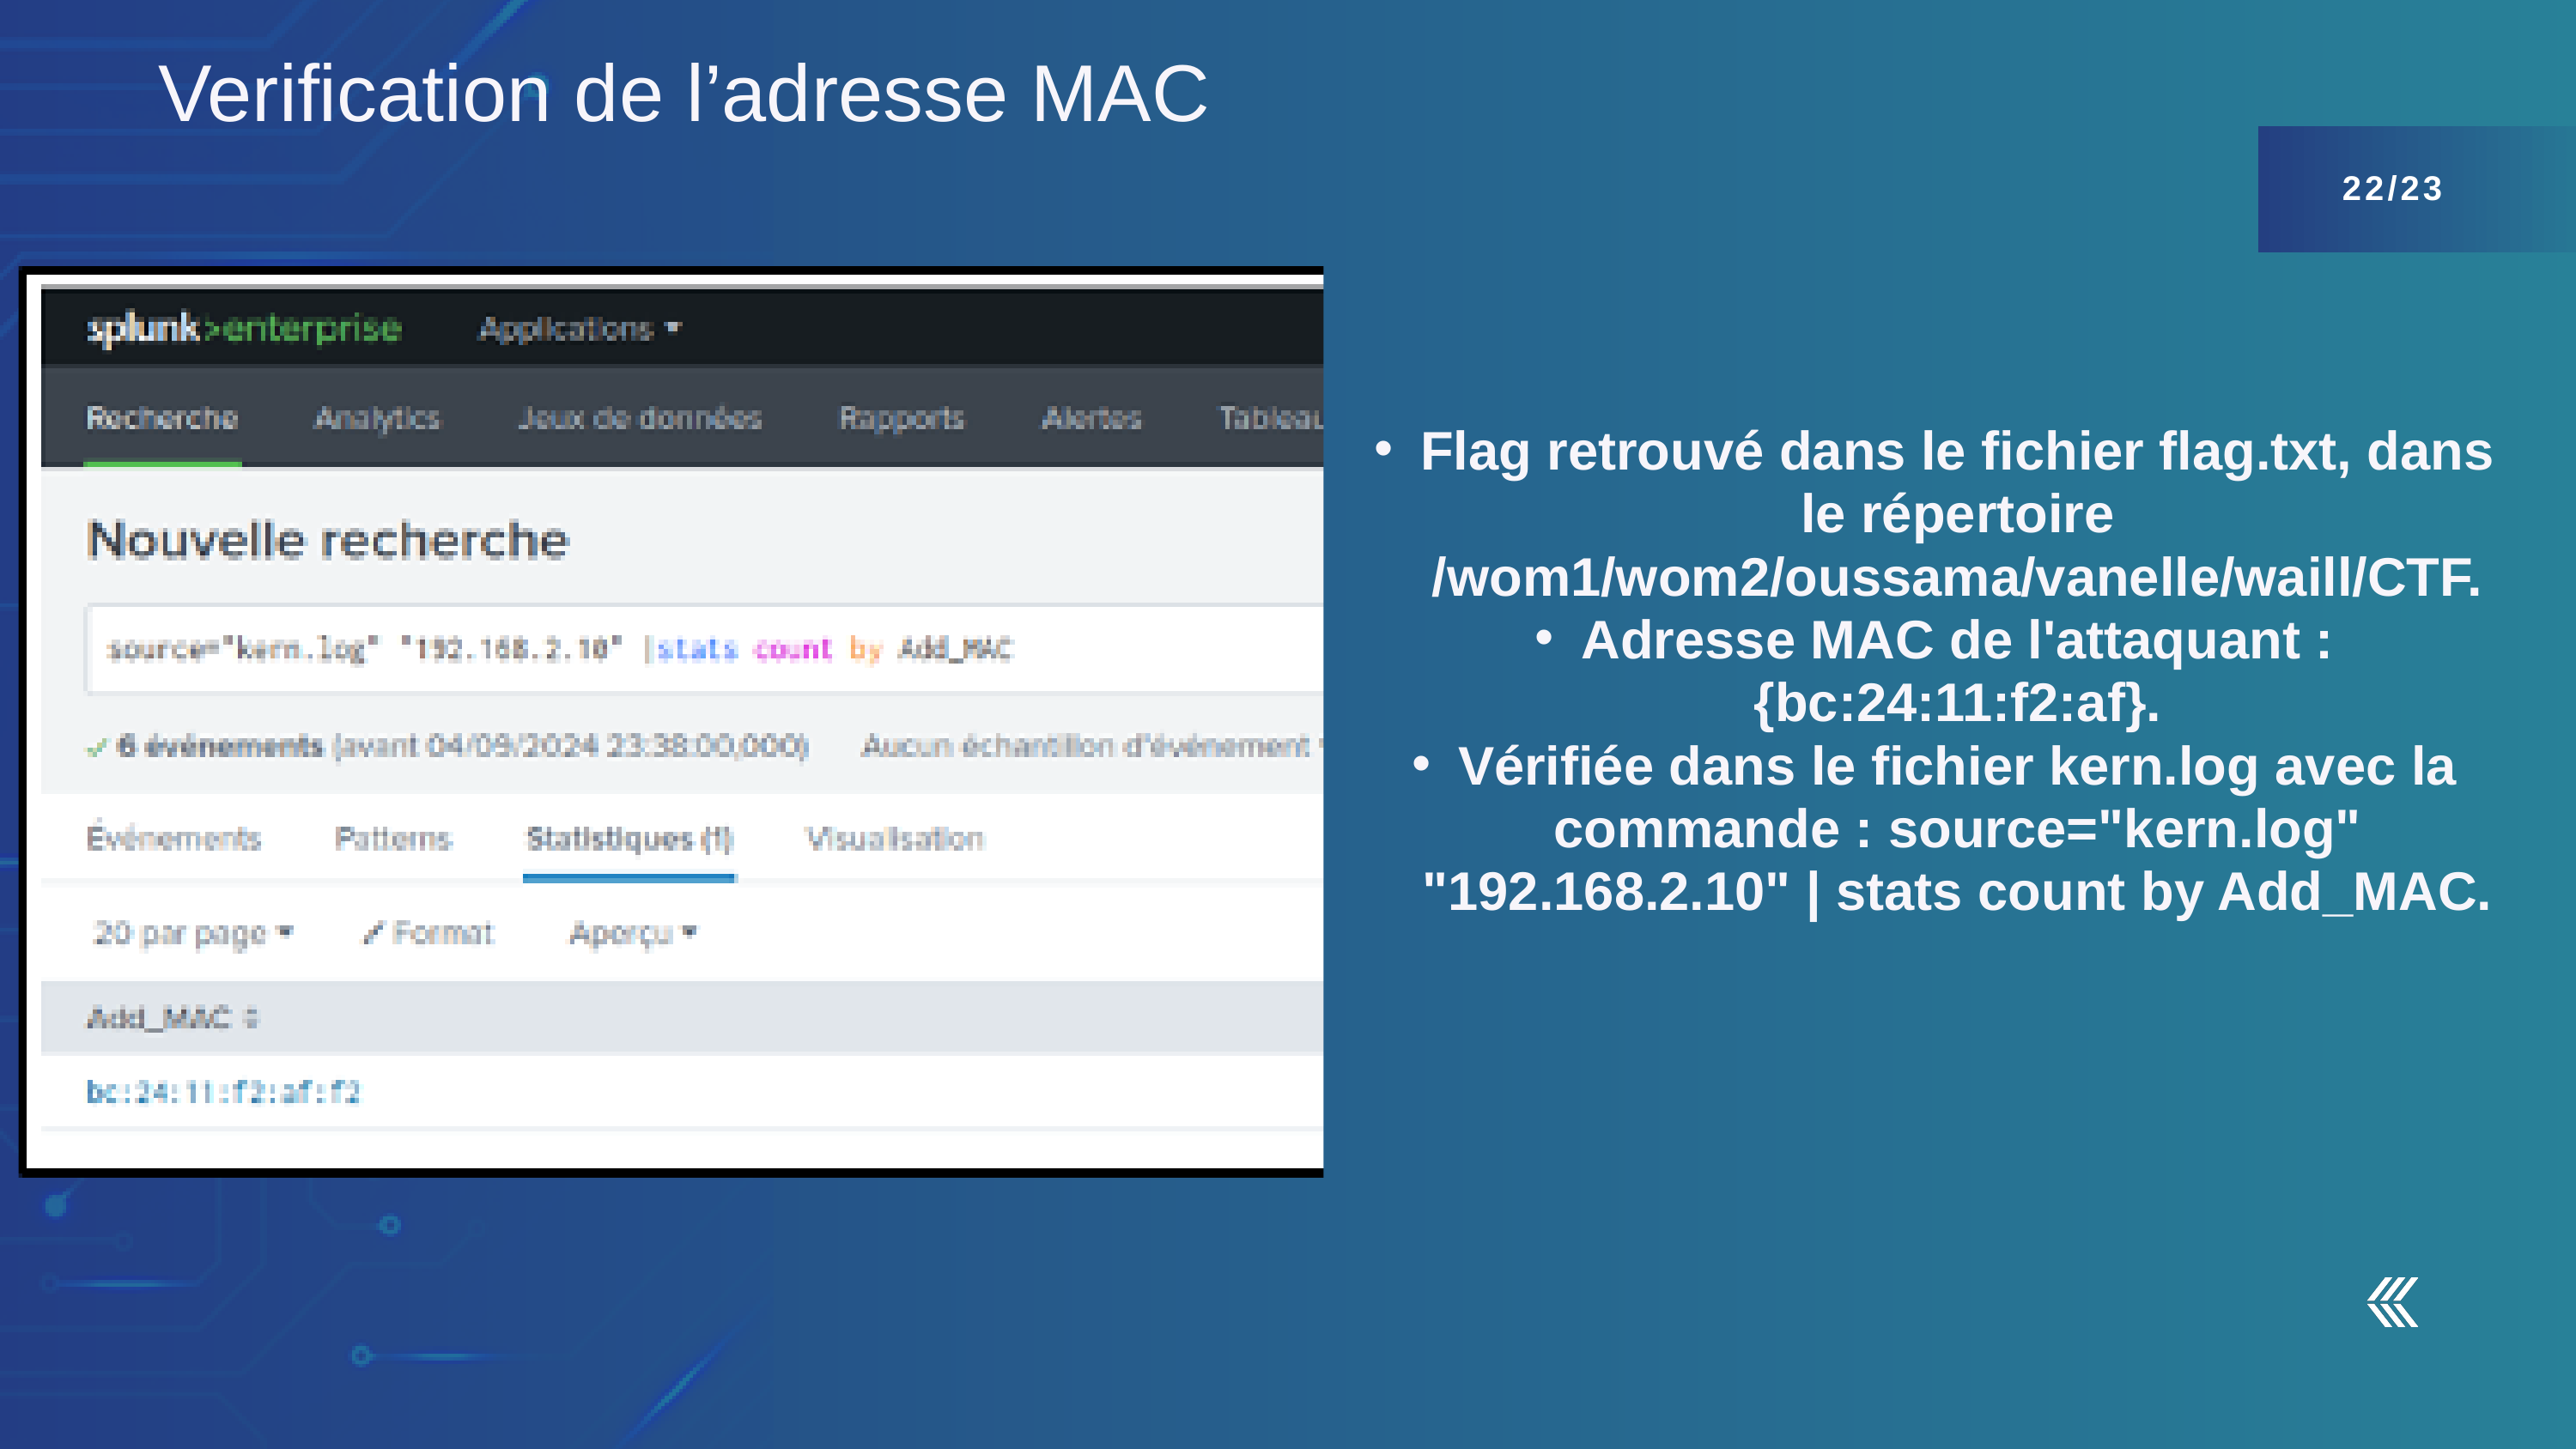

Verification de l’adresse MAC

22/23

Flag retrouvé dans le fichier flag.txt, dans le répertoire /wom1/wom2/oussama/vanelle/waill/CTF.
Adresse MAC de l'attaquant : {bc:24:11:f2:af}.
Vérifiée dans le fichier kern.log avec la commande : source="kern.log" "192.168.2.10" | stats count by Add_MAC.